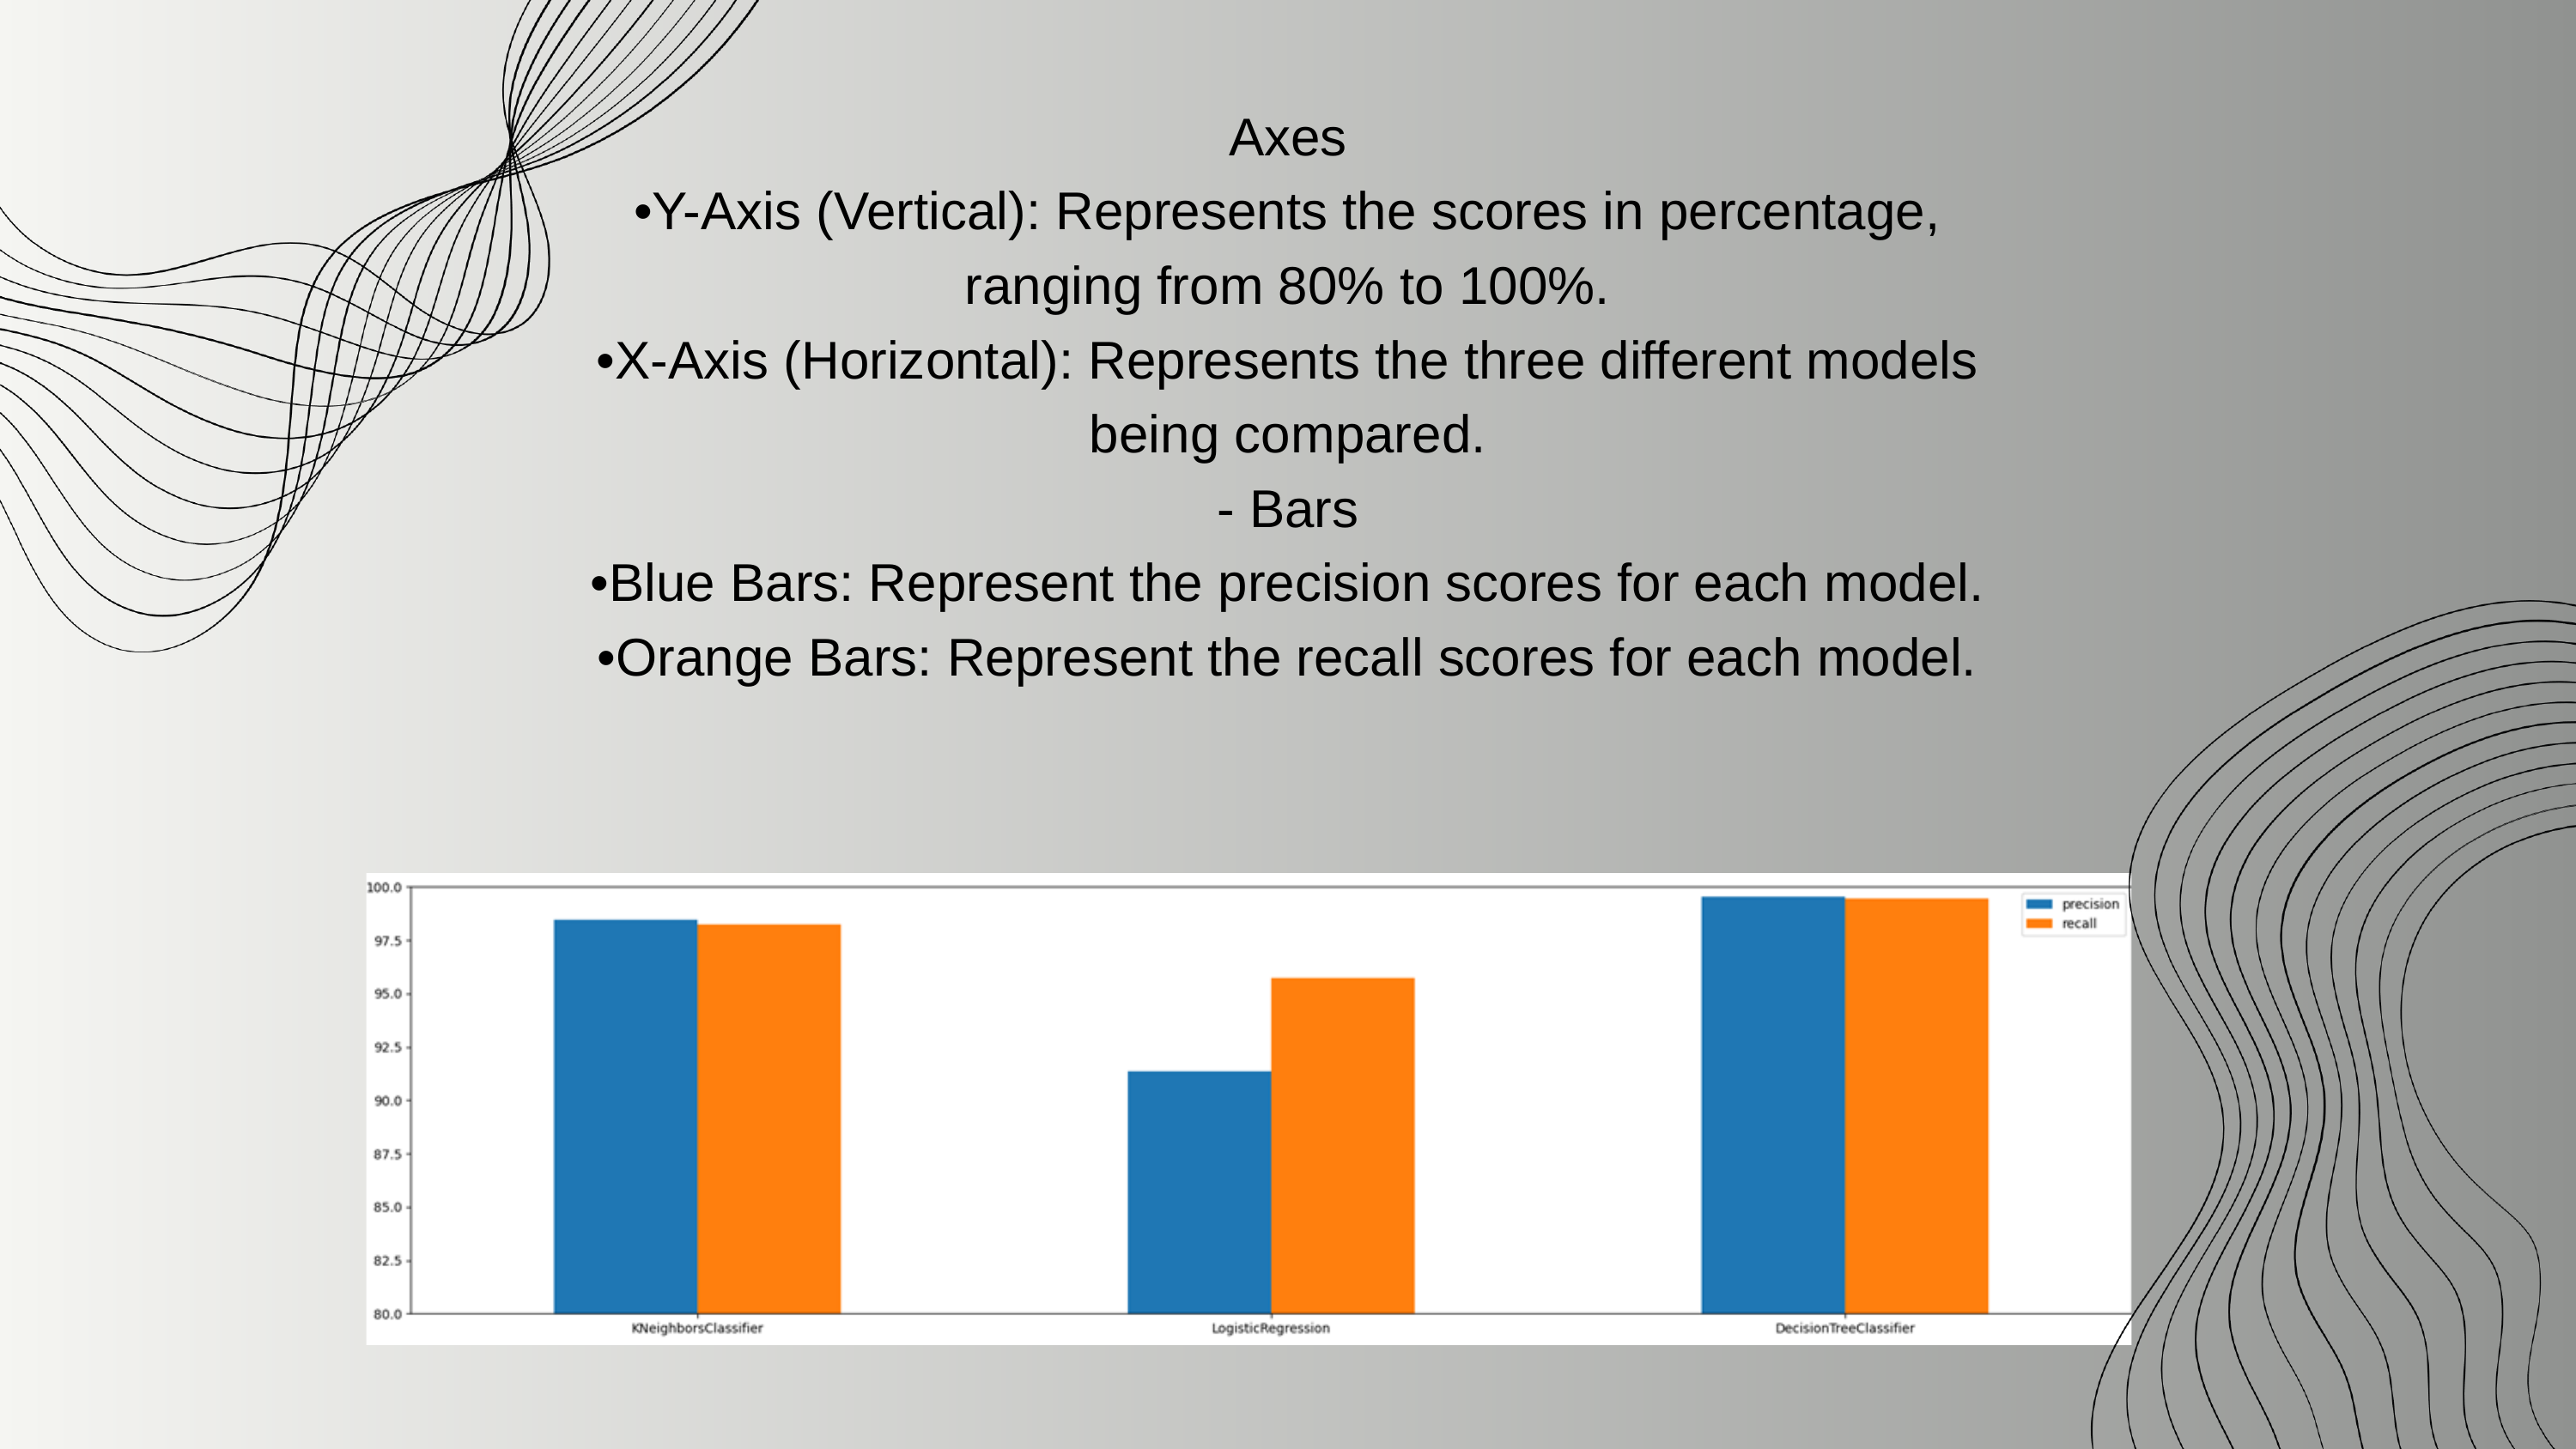

Axes
•Y-Axis (Vertical): Represents the scores in percentage, ranging from 80% to 100%.
•X-Axis (Horizontal): Represents the three different models being compared.
- Bars
•Blue Bars: Represent the precision scores for each model.
•Orange Bars: Represent the recall scores for each model.